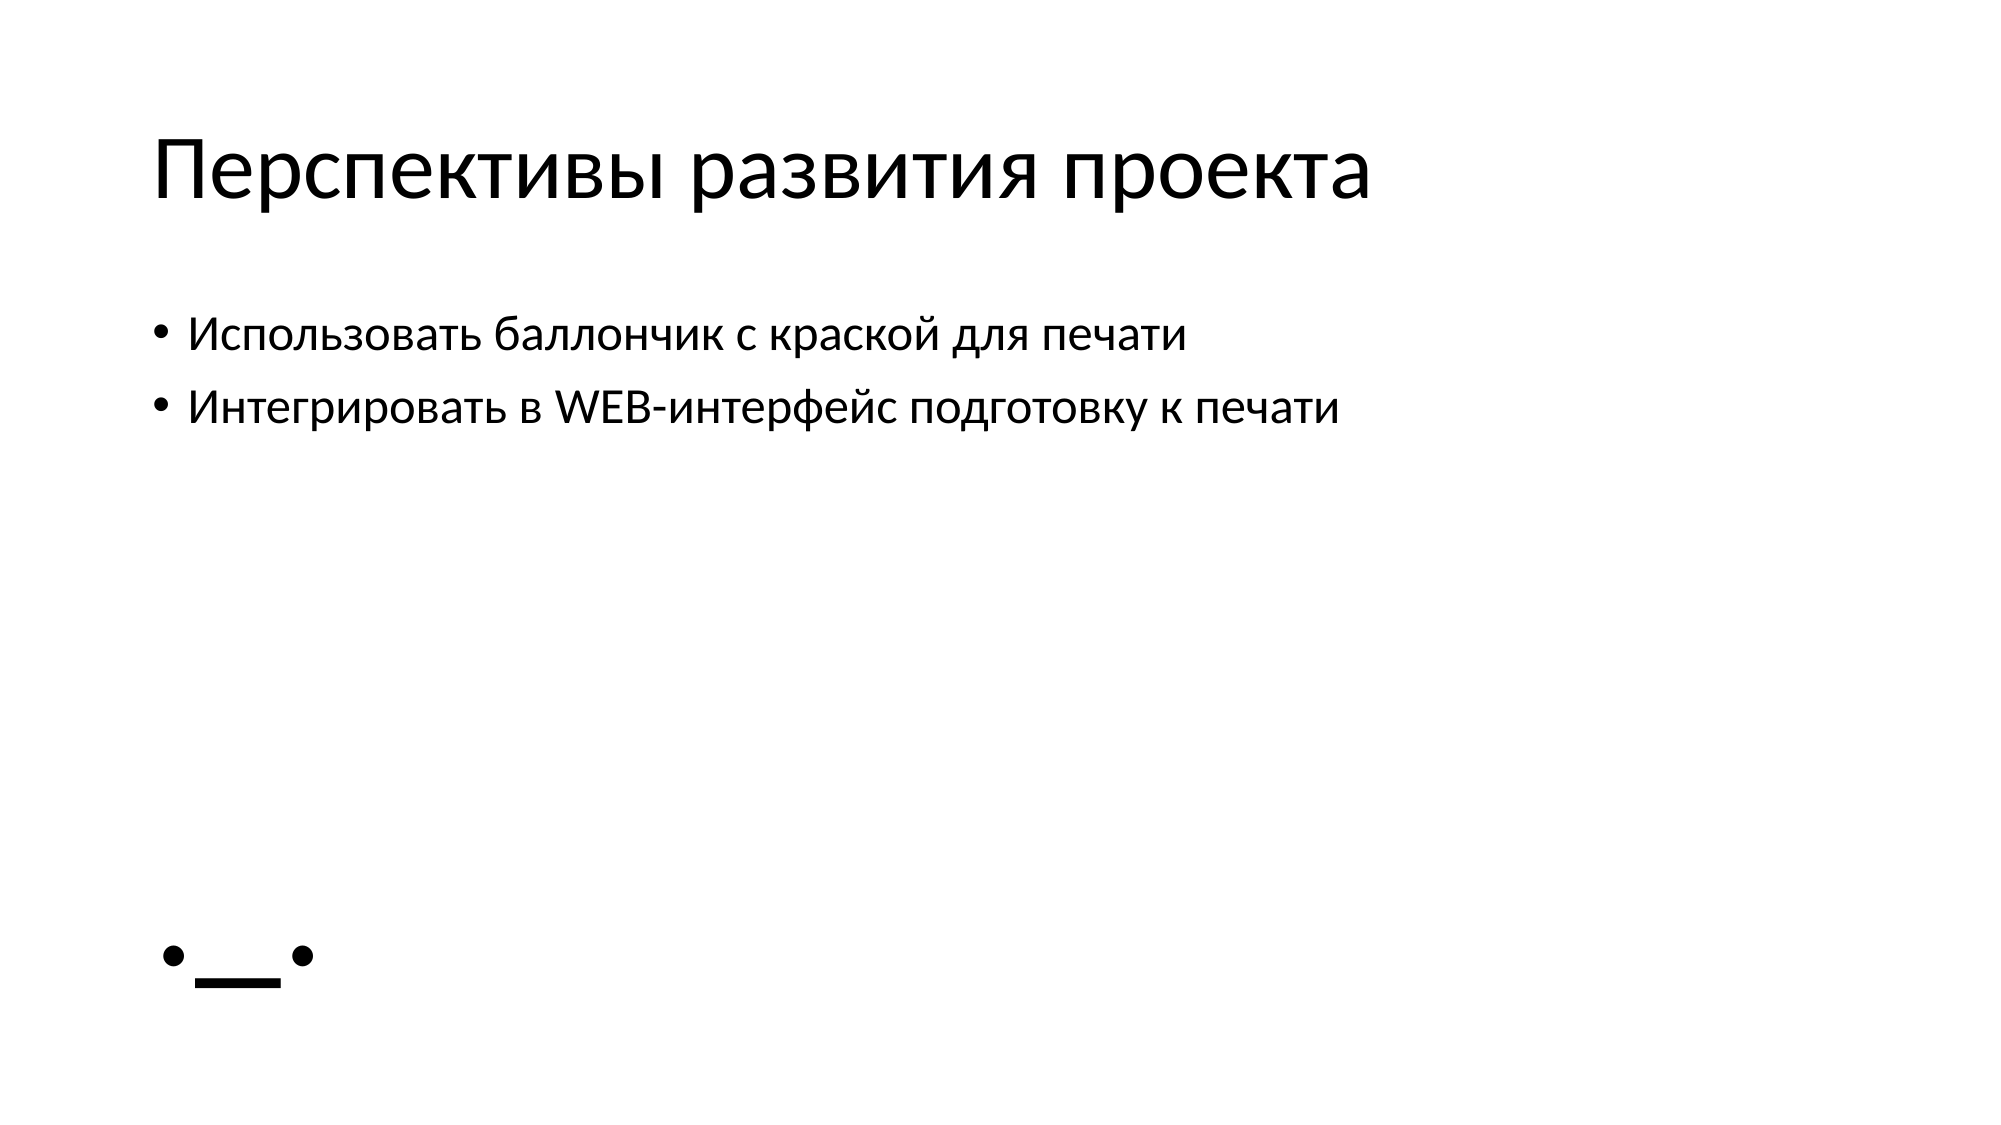

# Перспективы развития проекта
Использовать баллончик с краской для печати
Интегрировать в WEB-интерфейс подготовку к печати

._.